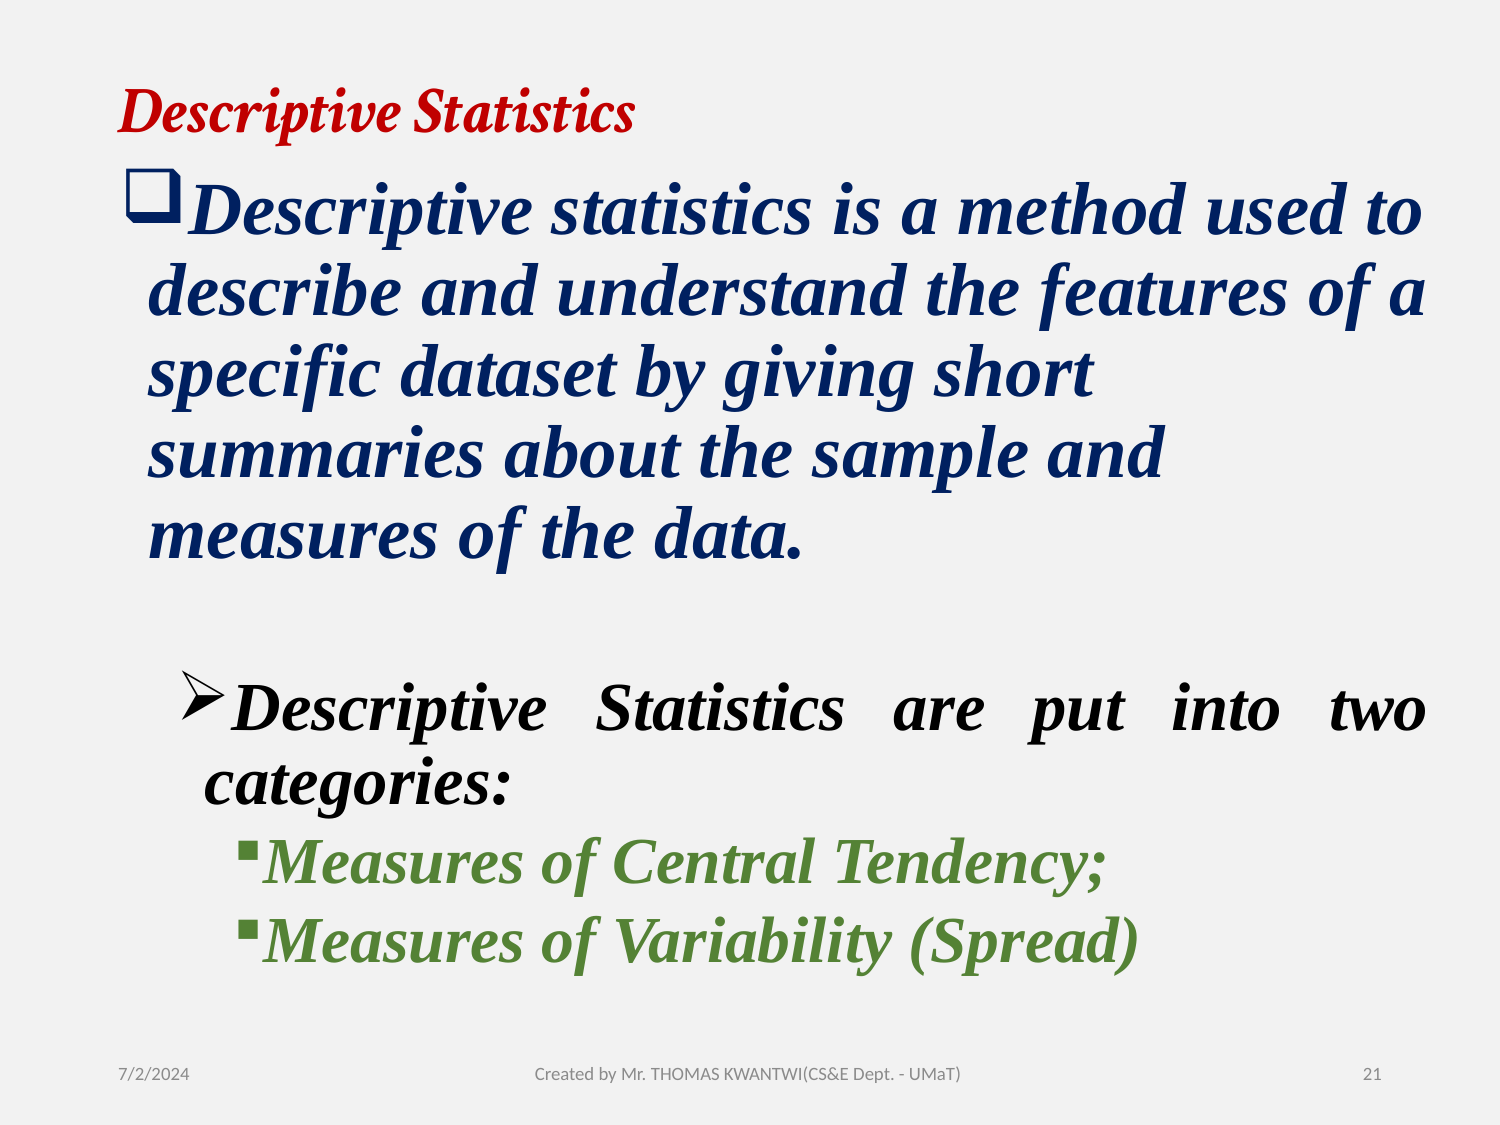

# Descriptive Statistics
Descriptive statistics is a method used to describe and understand the features of a specific dataset by giving short summaries about the sample and measures of the data.

Descriptive Statistics are put into two categories:
Measures of Central Tendency;
Measures of Variability (Spread)

7/2/2024
Created by Mr. THOMAS KWANTWI(CS&E Dept. - UMaT)
21